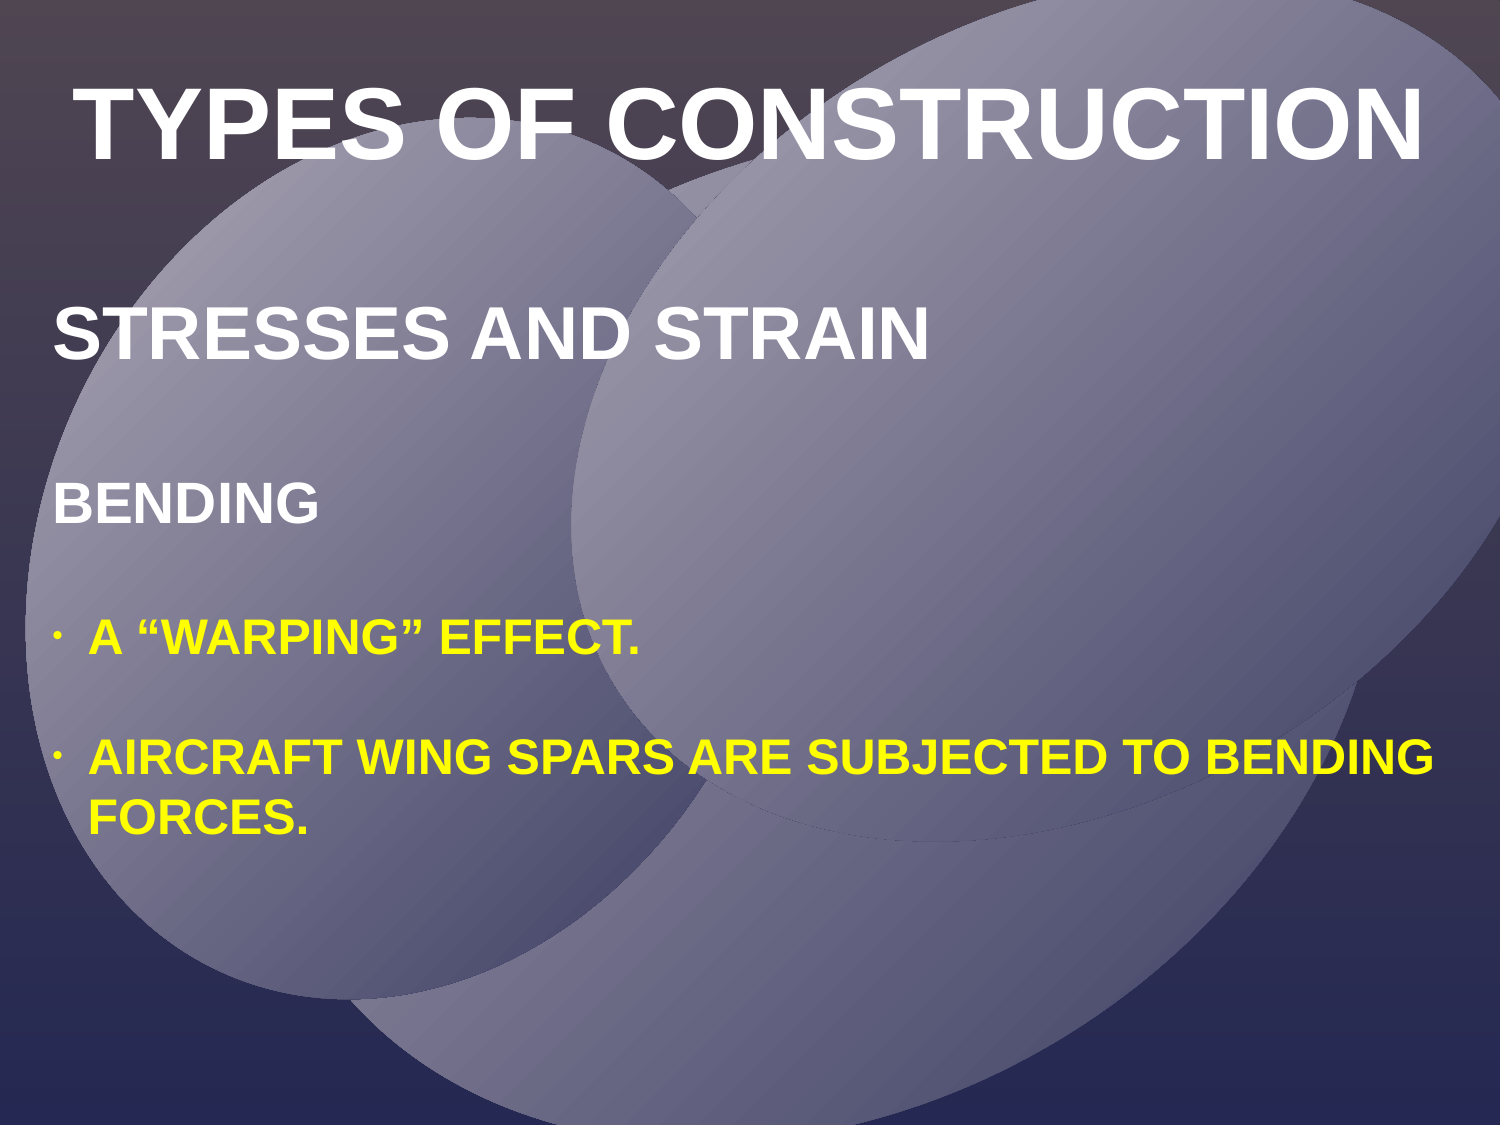

TYPES OF CONSTRUCTION
STRESSES AND STRAIN

BENDING

A “WARPING” EFFECT.

AIRCRAFT WING SPARS ARE SUBJECTED TO BENDING FORCES.